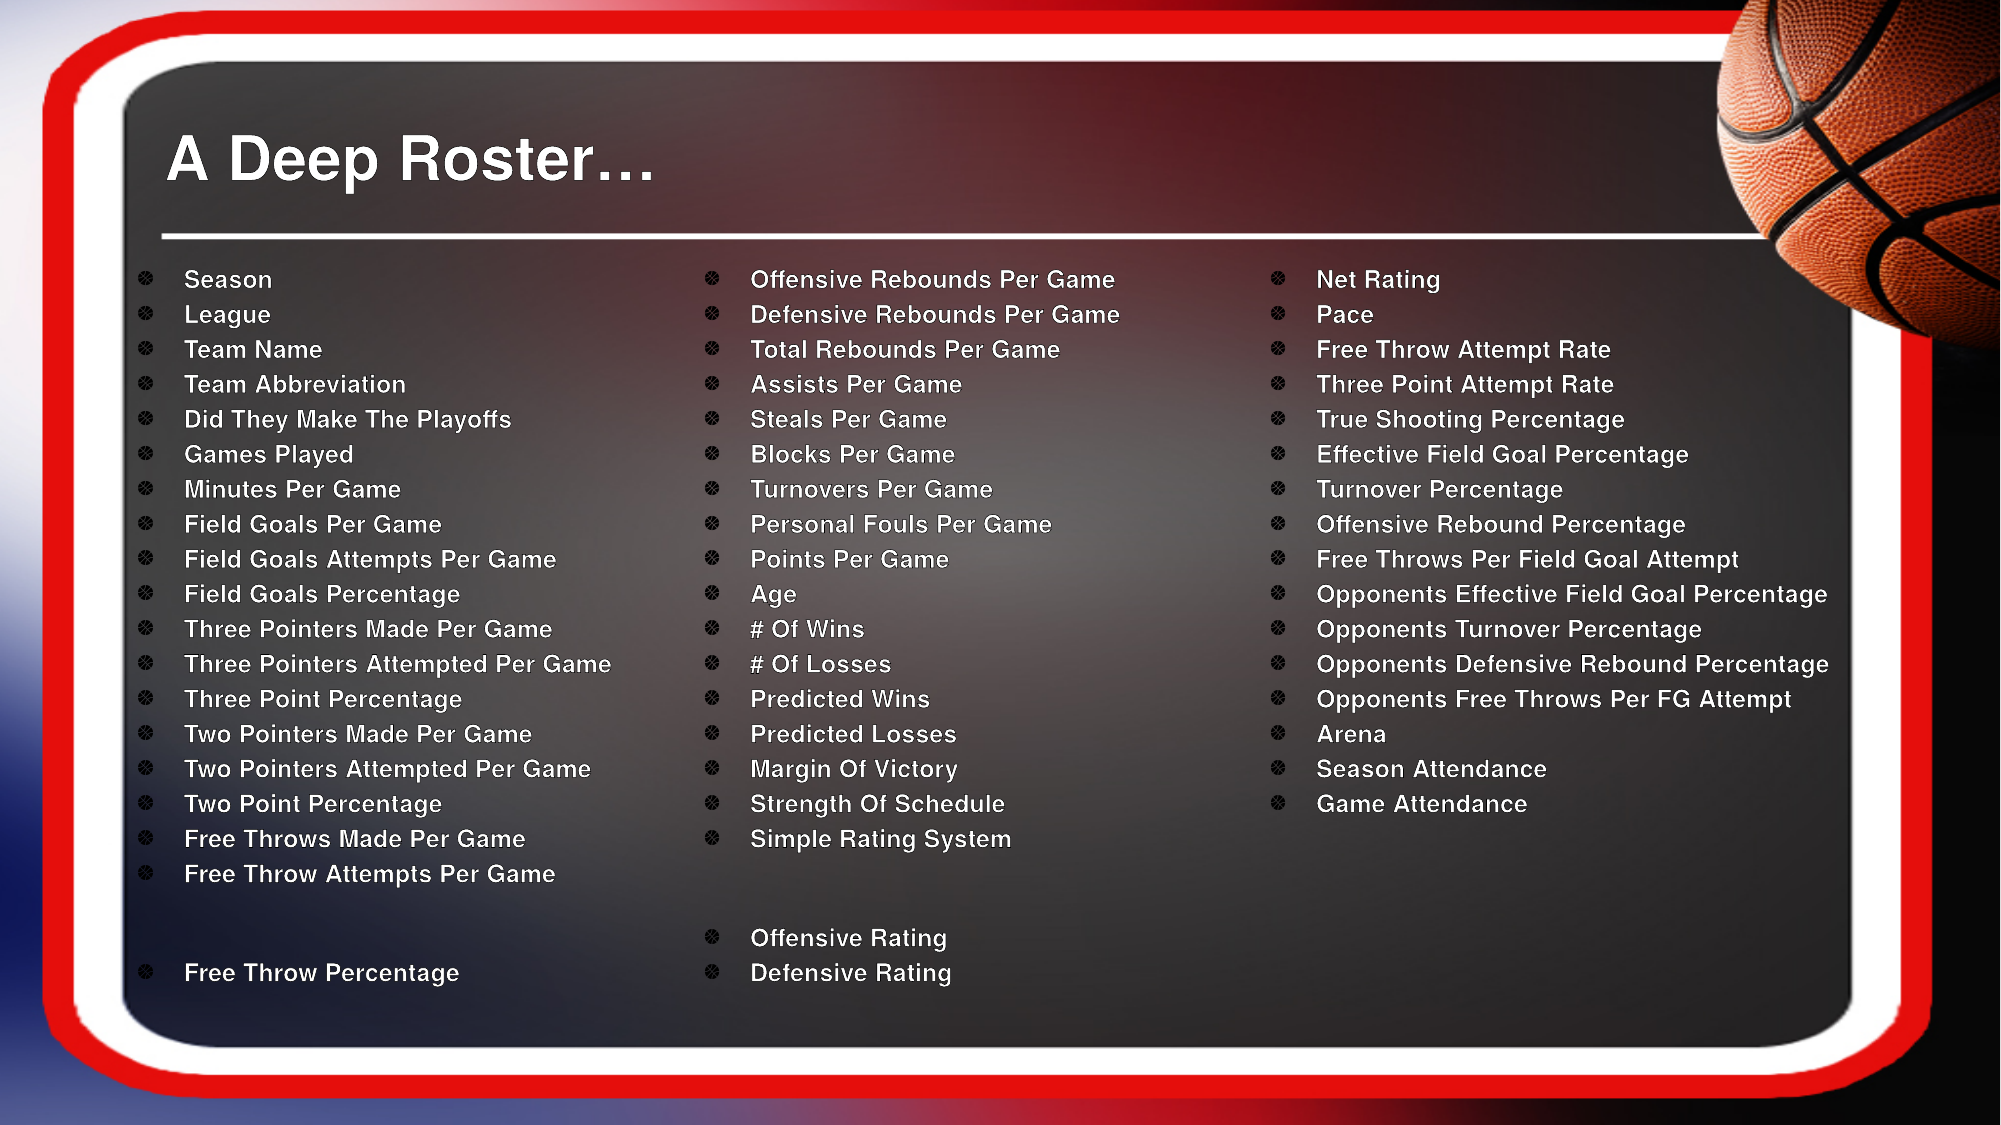

# A Deep Roster…
Season
League
Team Name
Team Abbreviation
Did They Make The Playoffs
Games Played
Minutes Per Game
Field Goals Per Game
Field Goals Attempts Per Game
Field Goals Percentage
Three Pointers Made Per Game
Three Pointers Attempted Per Game
Three Point Percentage
Two Pointers Made Per Game
Two Pointers Attempted Per Game
Two Point Percentage
Free Throws Made Per Game
Free Throw Attempts Per Game

Free Throw Percentage
Offensive Rebounds Per Game
Defensive Rebounds Per Game
Total Rebounds Per Game
Assists Per Game
Steals Per Game
Blocks Per Game
Turnovers Per Game
Personal Fouls Per Game
Points Per Game
Age
# Of Wins
# Of Losses
Predicted Wins
Predicted Losses
Margin Of Victory
Strength Of Schedule
Simple Rating System

Offensive Rating
Defensive Rating
Net Rating
Pace
Free Throw Attempt Rate
Three Point Attempt Rate
True Shooting Percentage
Effective Field Goal Percentage
Turnover Percentage
Offensive Rebound Percentage
Free Throws Per Field Goal Attempt
Opponents Effective Field Goal Percentage
Opponents Turnover Percentage
Opponents Defensive Rebound Percentage
Opponents Free Throws Per FG Attempt
Arena
Season Attendance
Game Attendance